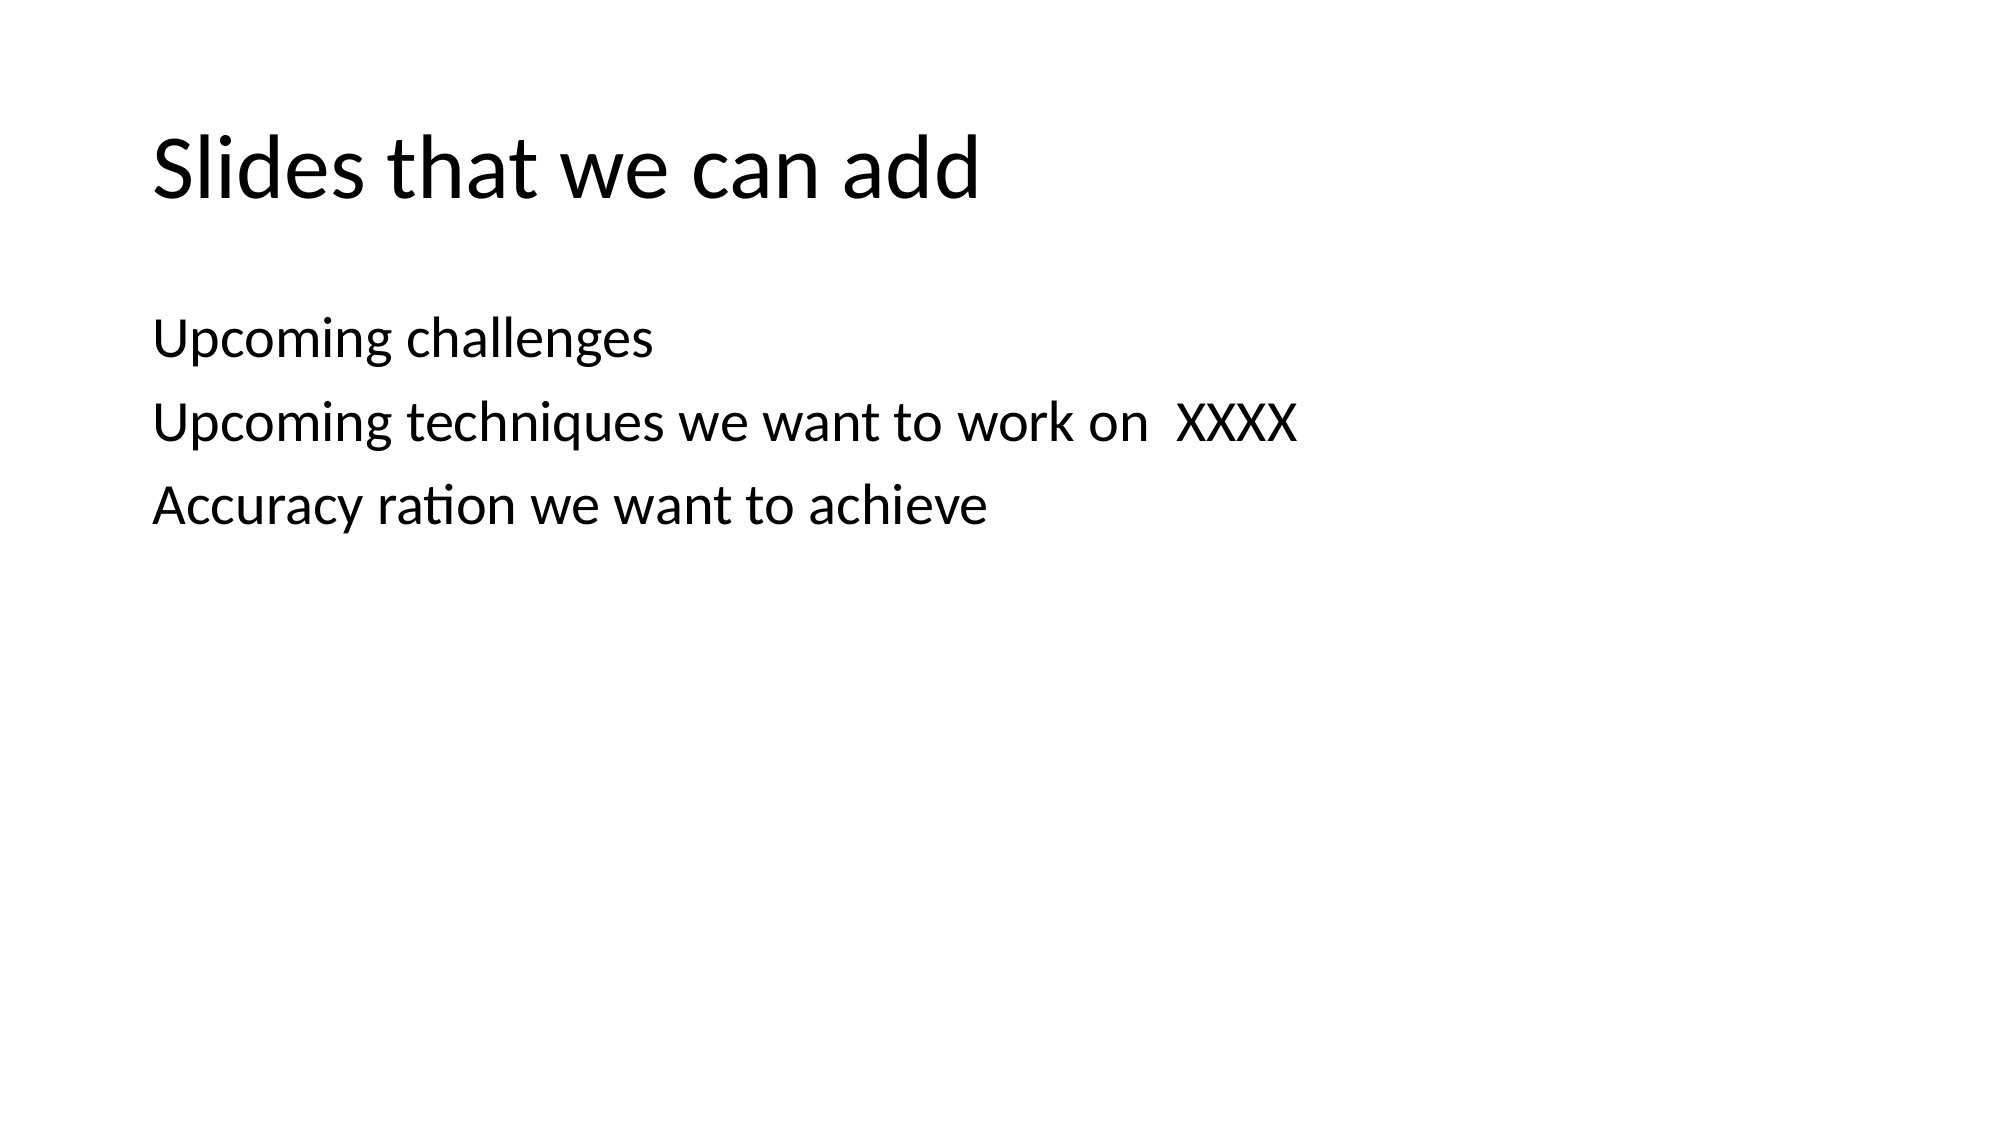

# Slides that we can add
Upcoming challenges
Upcoming techniques we want to work on  XXXX
Accuracy ration we want to achieve